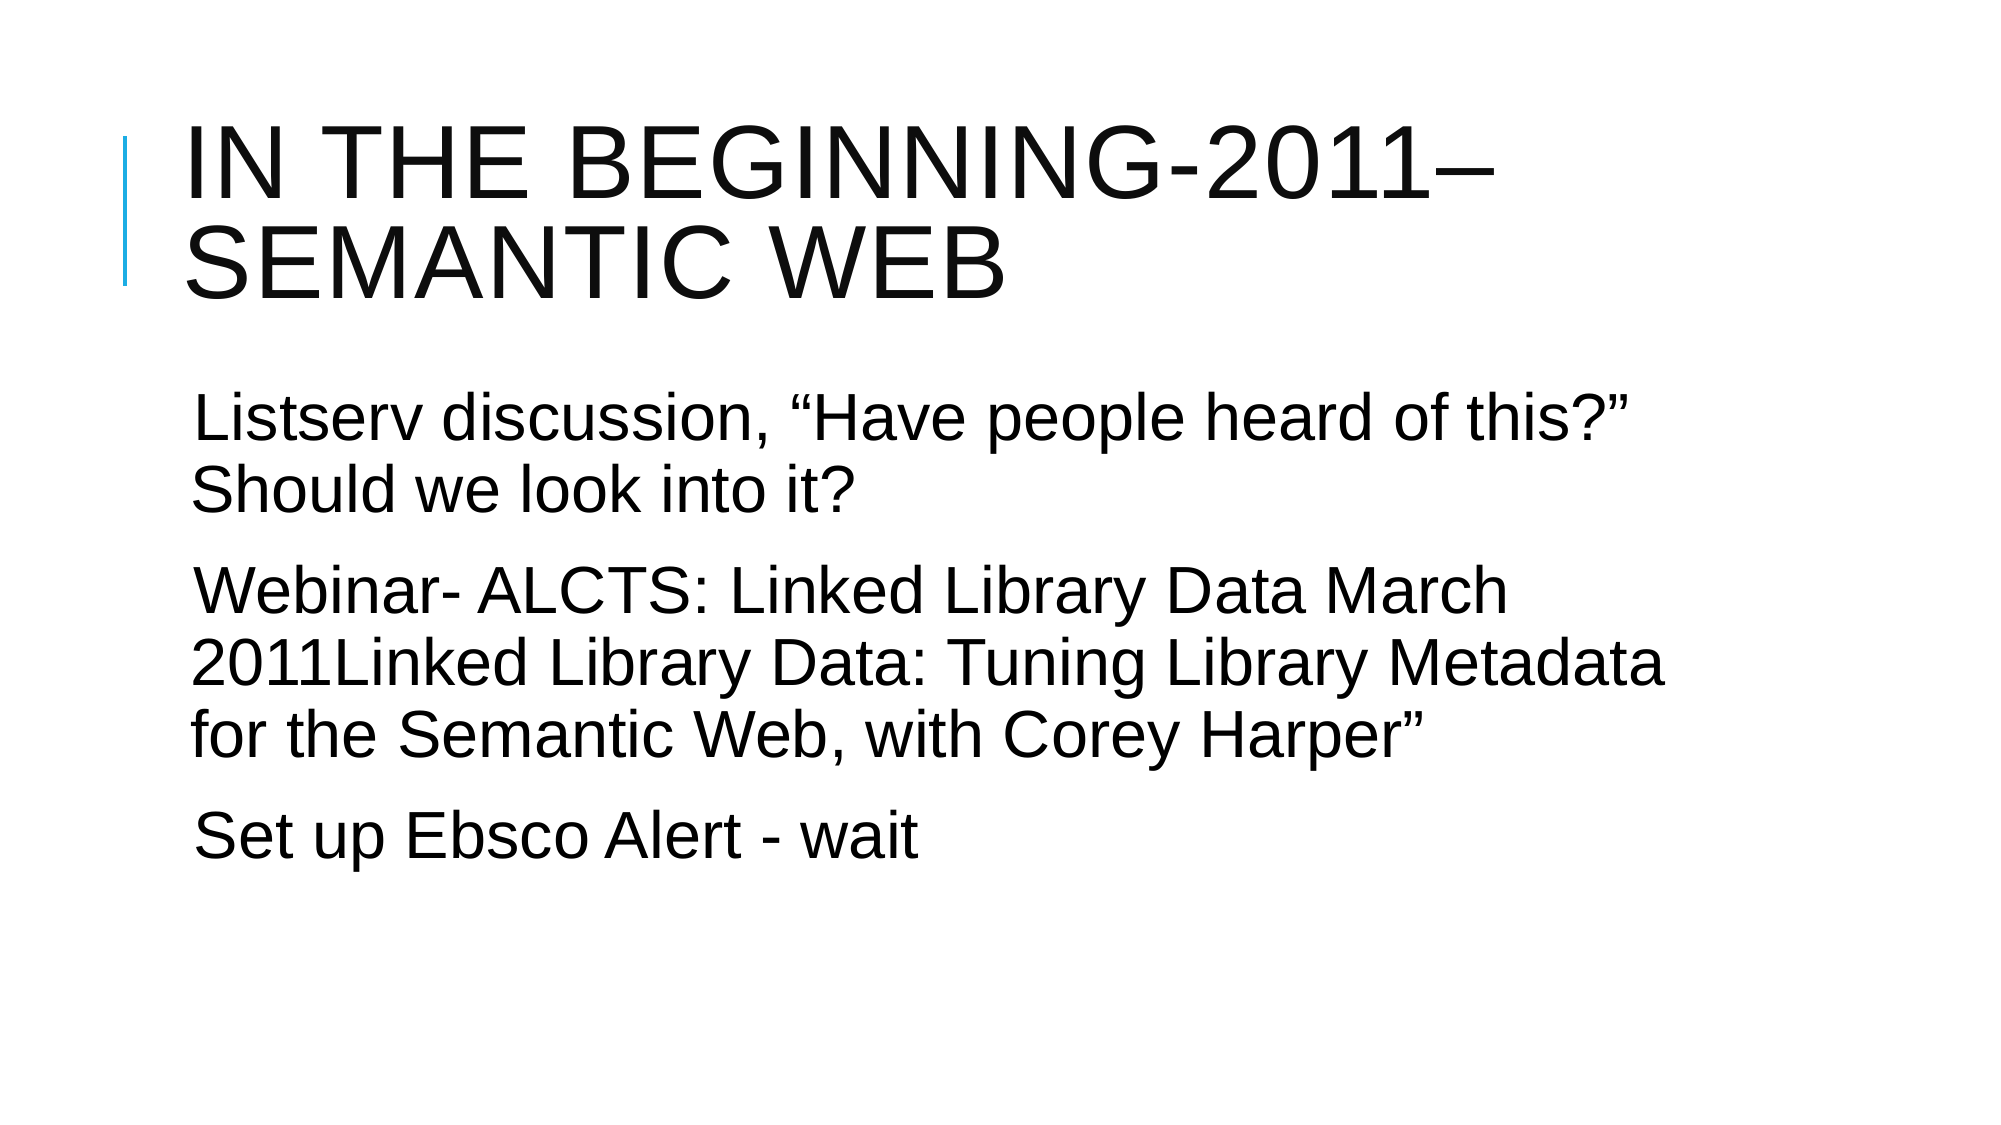

# In the beginning-2011– Semantic web
Listserv discussion, “Have people heard of this?”  Should we look into it?
Webinar- ALCTS: Linked Library Data March 2011Linked Library Data: Tuning Library Metadata for the Semantic Web, with Corey Harper”
Set up Ebsco Alert - wait